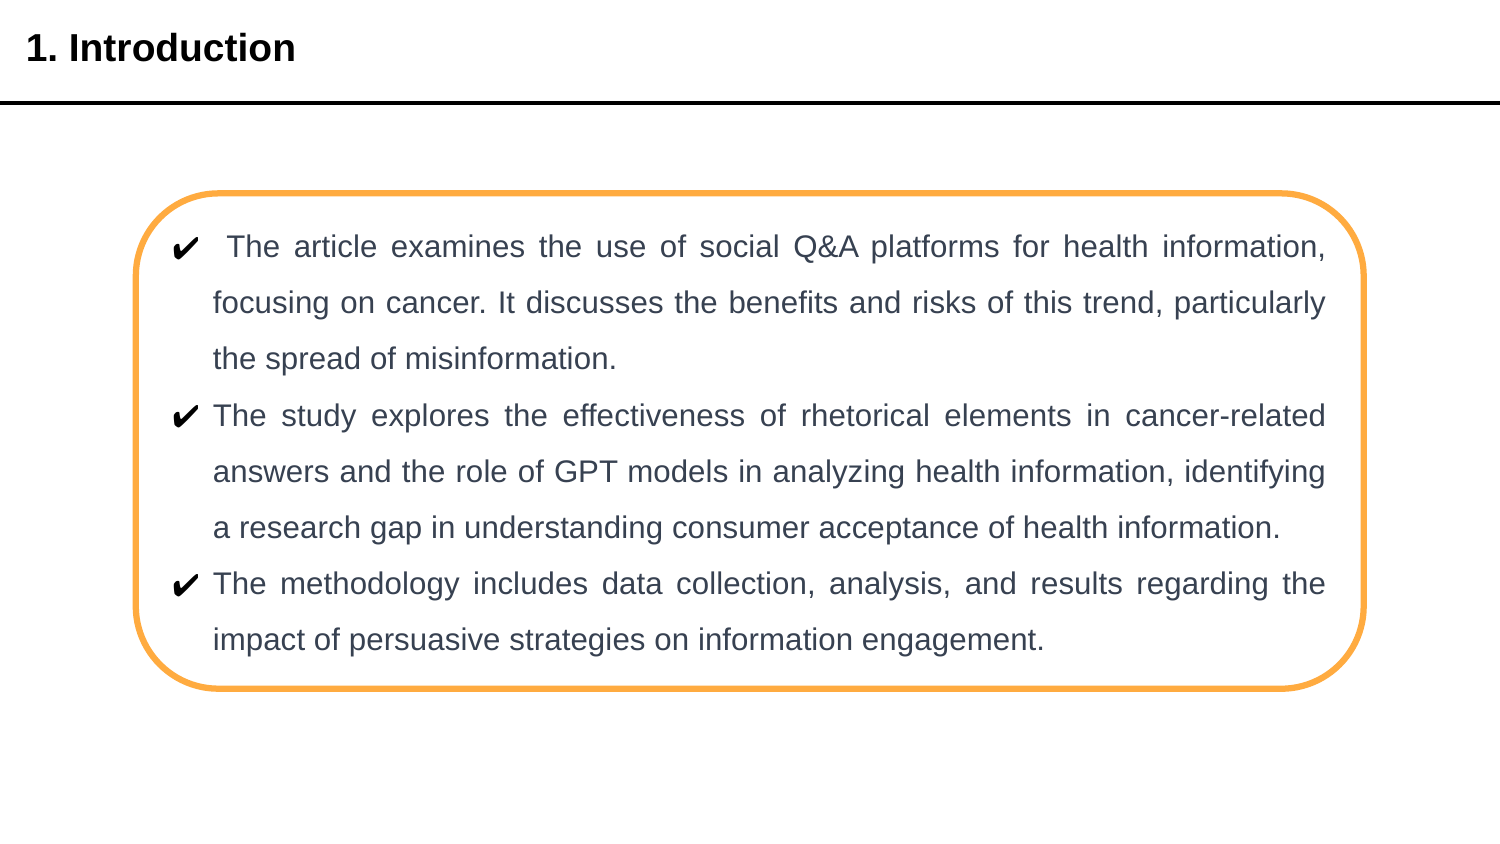

1. Introduction

 The article examines the use of social Q&A platforms for health information, focusing on cancer. It discusses the benefits and risks of this trend, particularly the spread of misinformation.
The study explores the effectiveness of rhetorical elements in cancer-related answers and the role of GPT models in analyzing health information, identifying a research gap in understanding consumer acceptance of health information.
The methodology includes data collection, analysis, and results regarding the impact of persuasive strategies on information engagement.